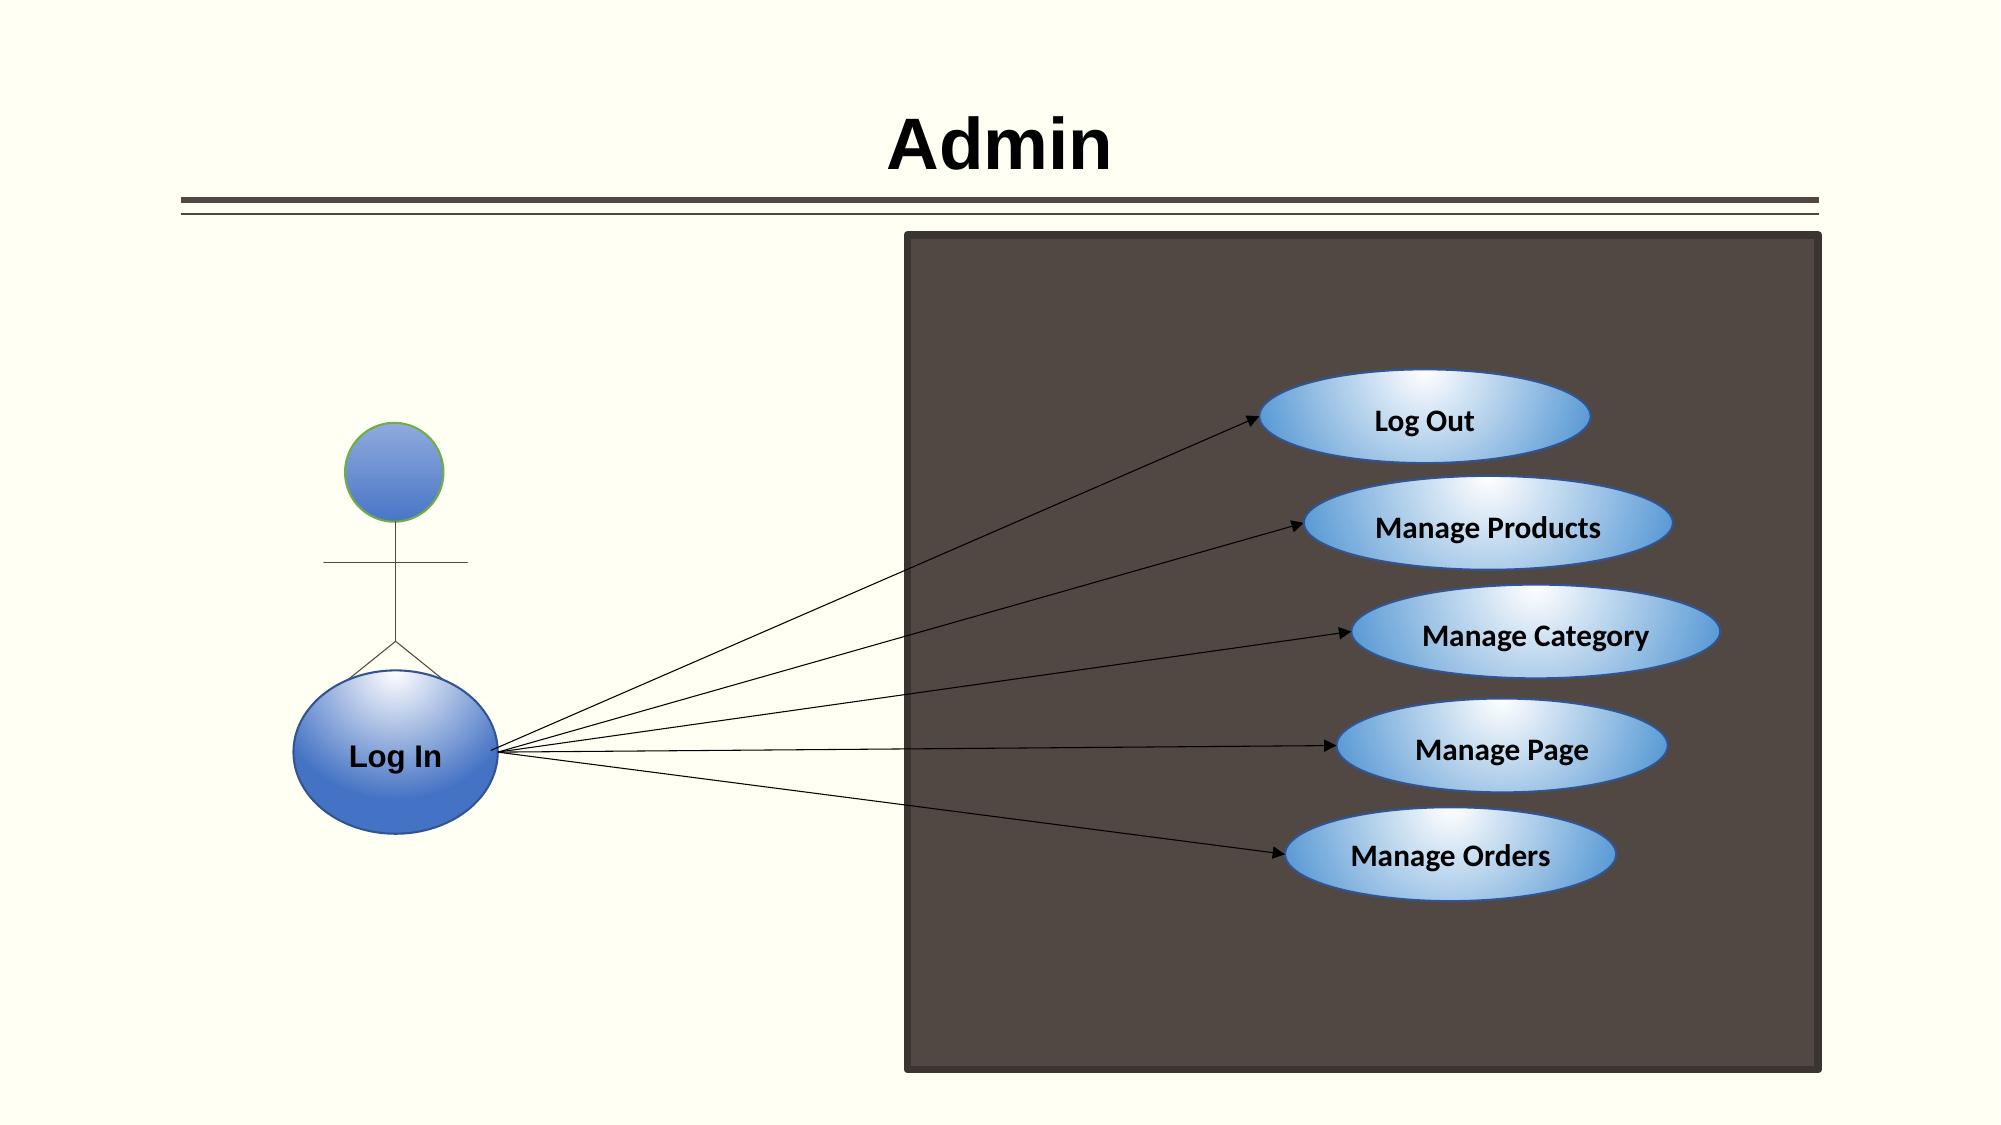

# Admin

Log Out

Manage Products
Manage Category
Log In
Manage Page
Manage Orders